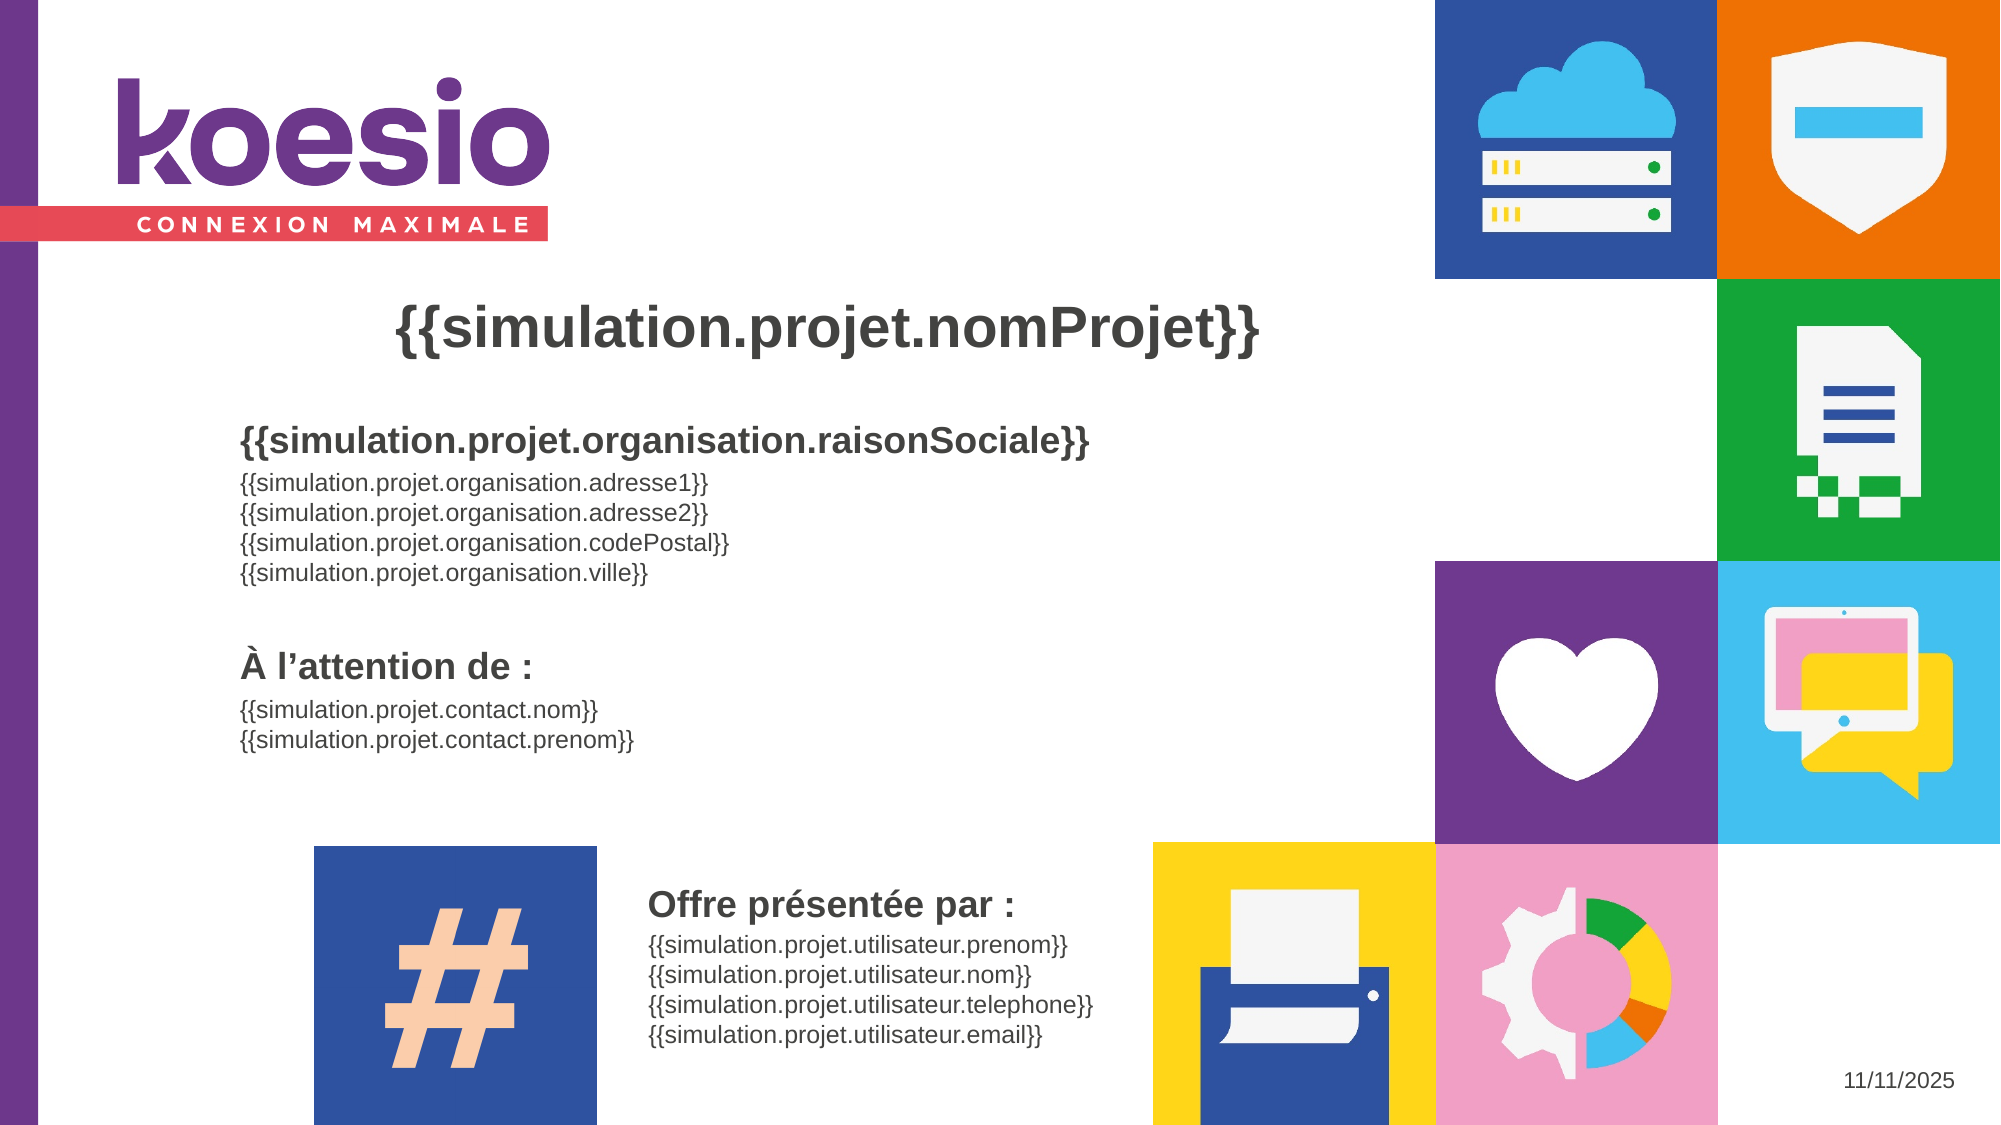

{{simulation.projet.nomProjet}}

{{simulation.projet.organisation.raisonSociale}}
{{simulation.projet.organisation.adresse1}}
{{simulation.projet.organisation.adresse2}}
{{simulation.projet.organisation.codePostal}} {{simulation.projet.organisation.ville}}

À l’attention de :
{{simulation.projet.contact.nom}} {{simulation.projet.contact.prenom}}

Offre présentée par :
{{simulation.projet.utilisateur.prenom}} {{simulation.projet.utilisateur.nom}}
{{simulation.projet.utilisateur.telephone}}
{{simulation.projet.utilisateur.email}}
11/11/2025